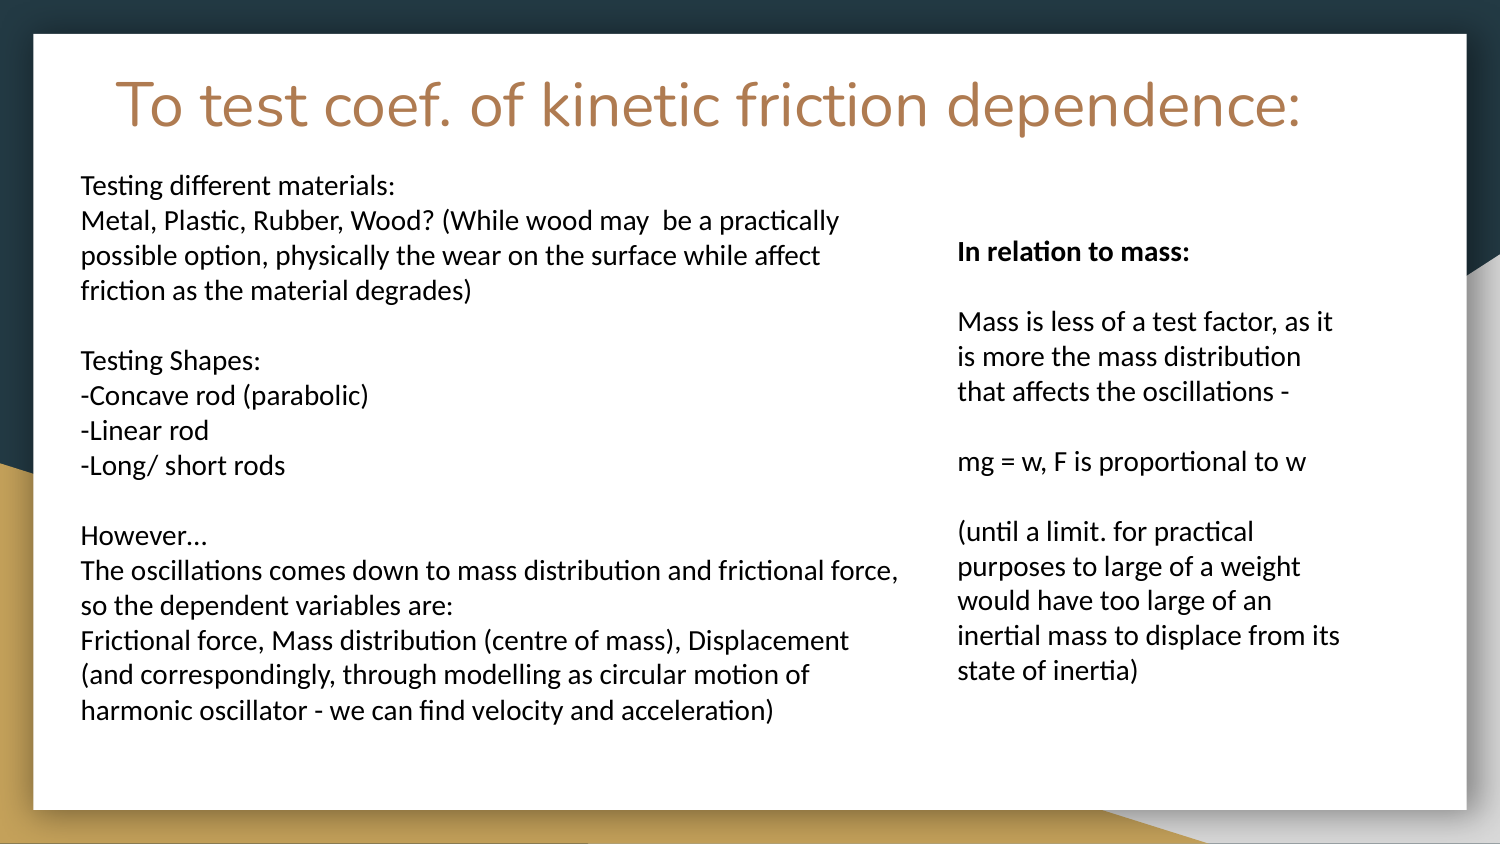

# To test coef. of kinetic friction dependence:
Testing different materials:
Metal, Plastic, Rubber, Wood? (While wood may  be a practically possible option, physically the wear on the surface while affect friction as the material degrades)

Testing Shapes:
-Concave rod (parabolic)
-Linear rod
-Long/ short rods

However…
The oscillations comes down to mass distribution and frictional force, so the dependent variables are:
Frictional force, Mass distribution (centre of mass), Displacement
(and correspondingly, through modelling as circular motion of harmonic oscillator - we can find velocity and acceleration)
In relation to mass:

Mass is less of a test factor, as it is more the mass distribution that affects the oscillations -

mg = w, F is proportional to w

(until a limit. for practical purposes to large of a weight would have too large of an inertial mass to displace from its state of inertia)